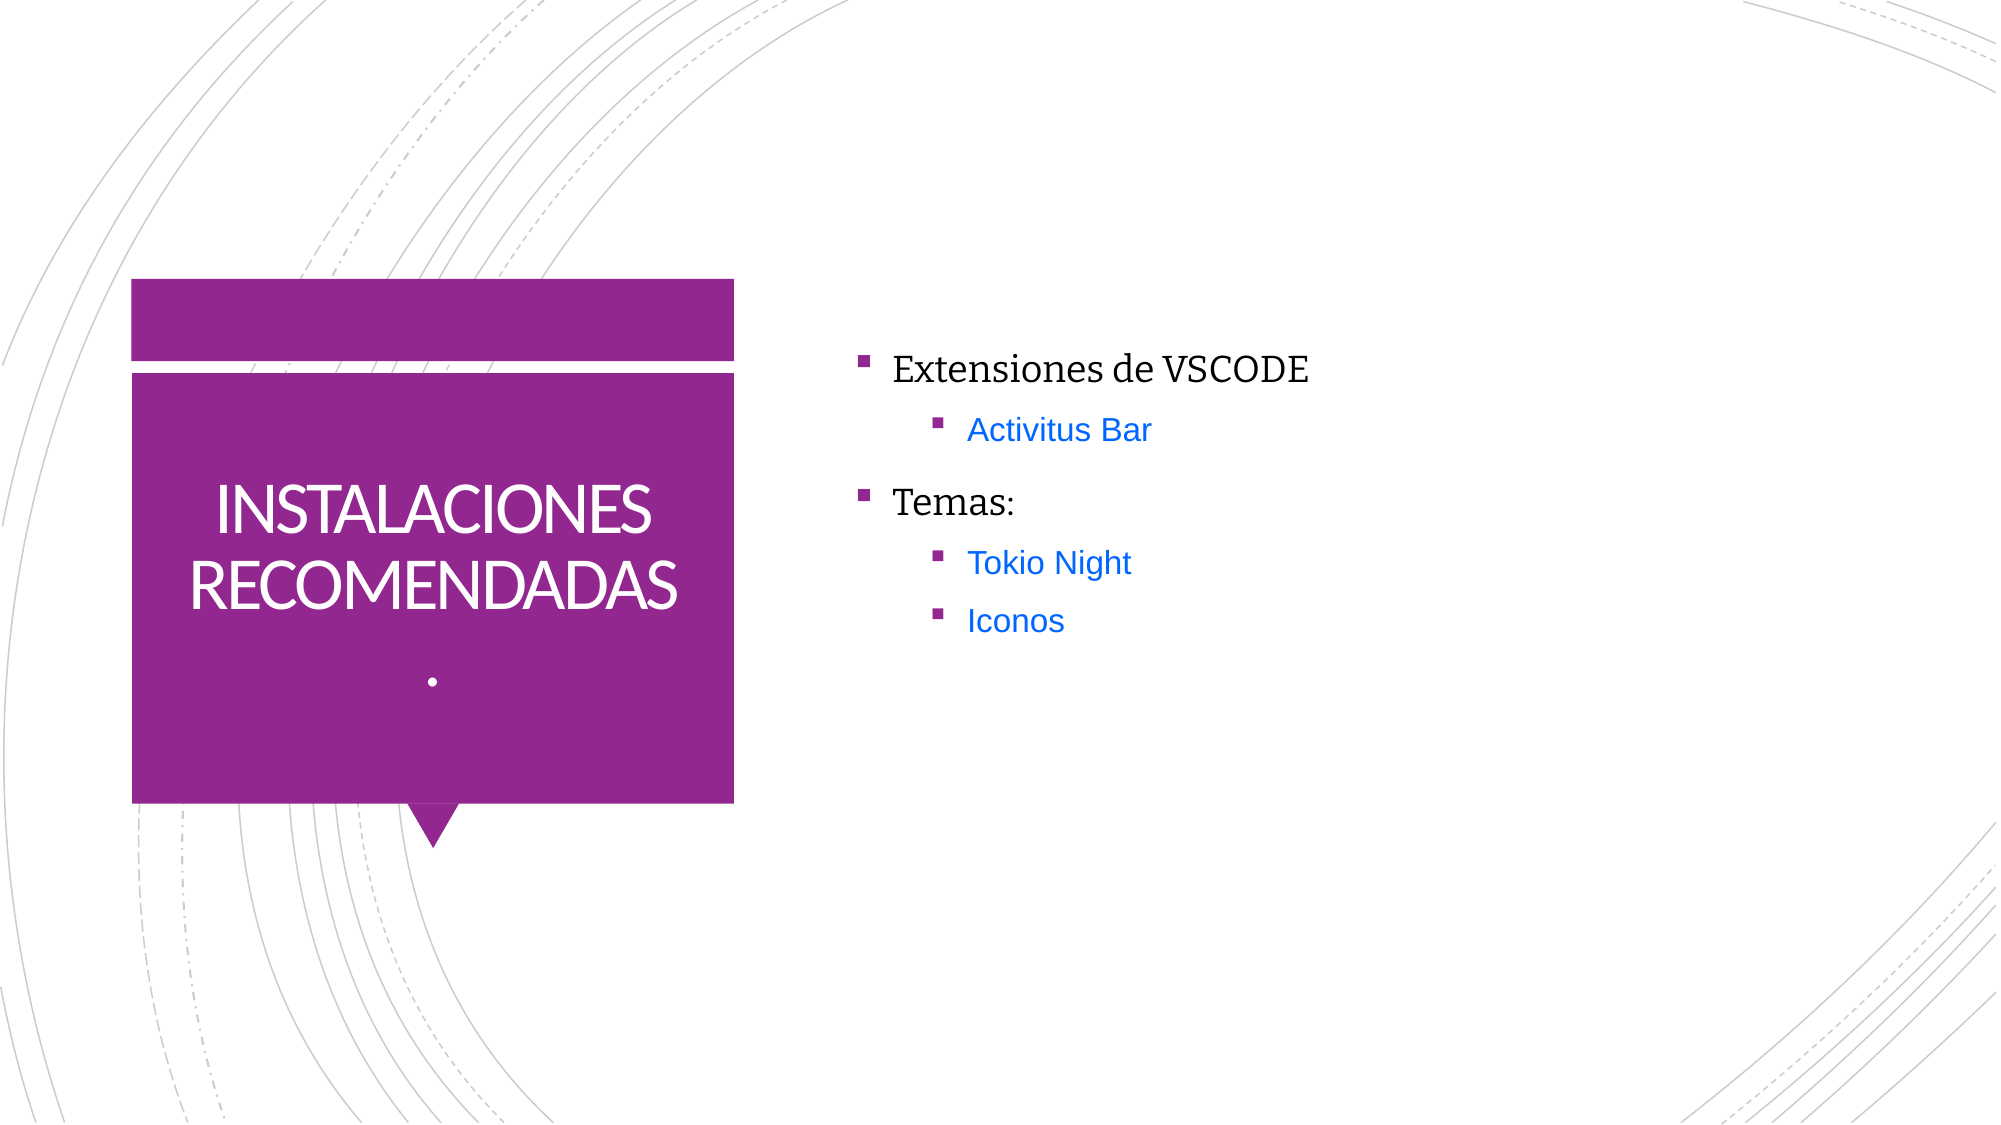

Extensiones de VSCODE
Activitus Bar
Temas:
Tokio Night
Iconos

# INSTALACIONES RECOMENDADAS.